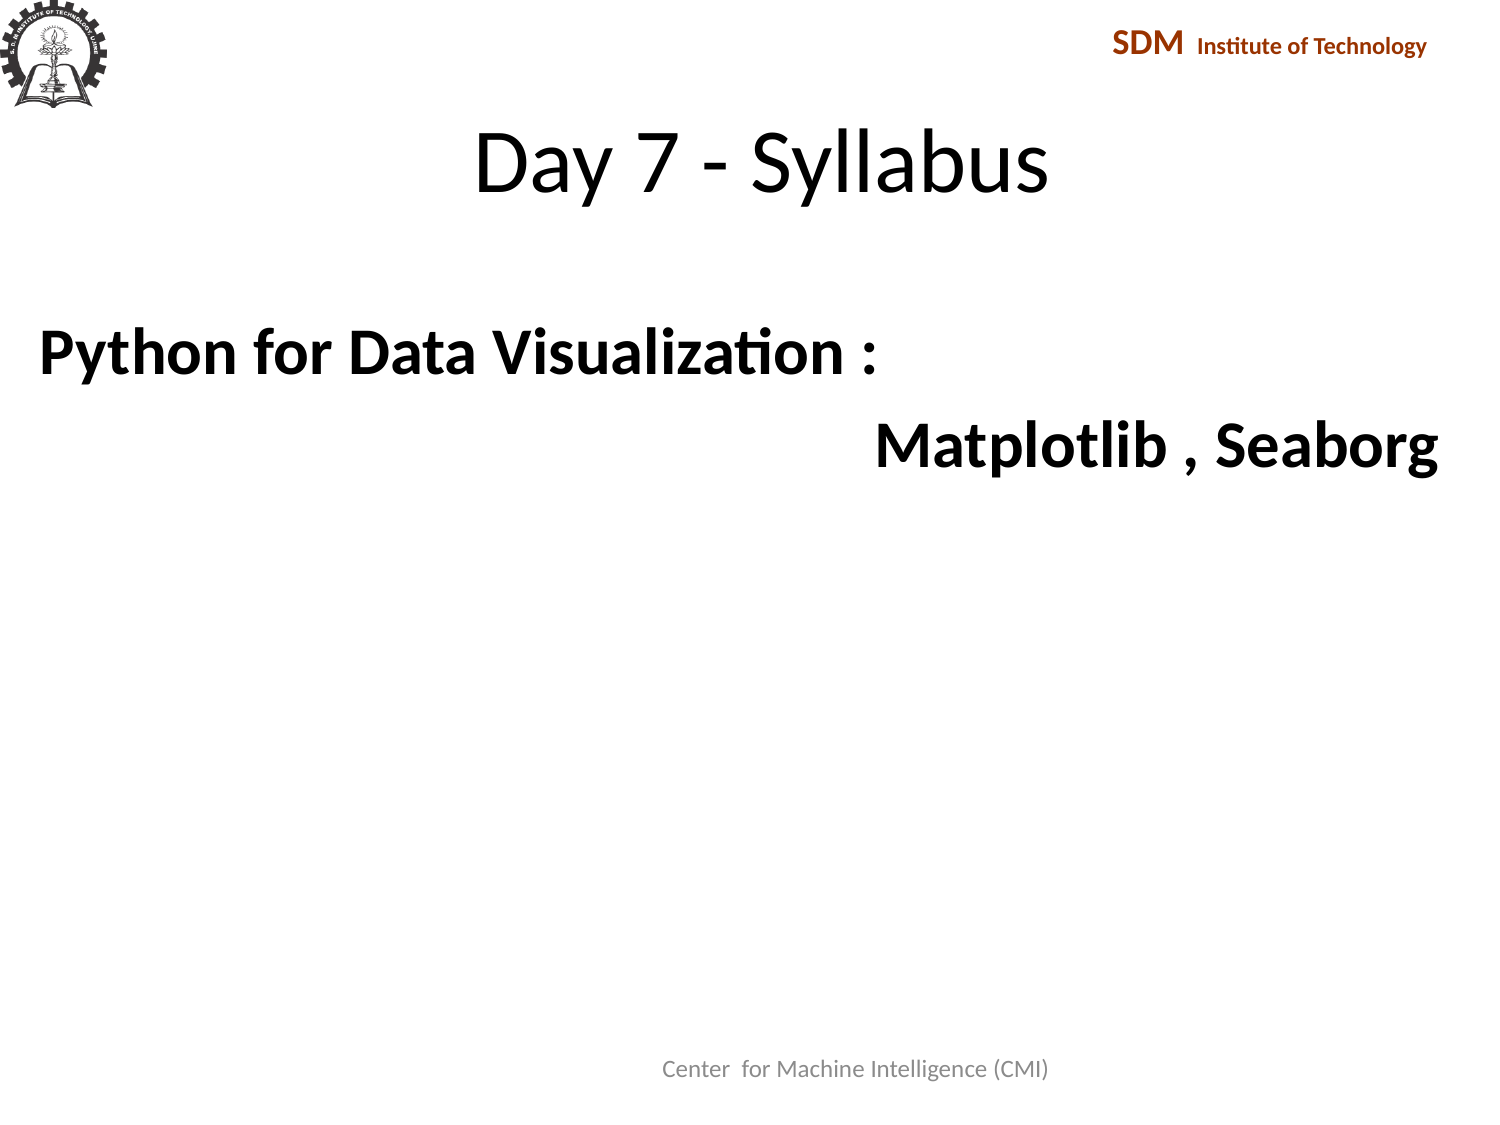

# Day 7 - Syllabus
Python for Data Visualization :
 						Matplotlib , Seaborg
Center  for Machine Intelligence (CMI)